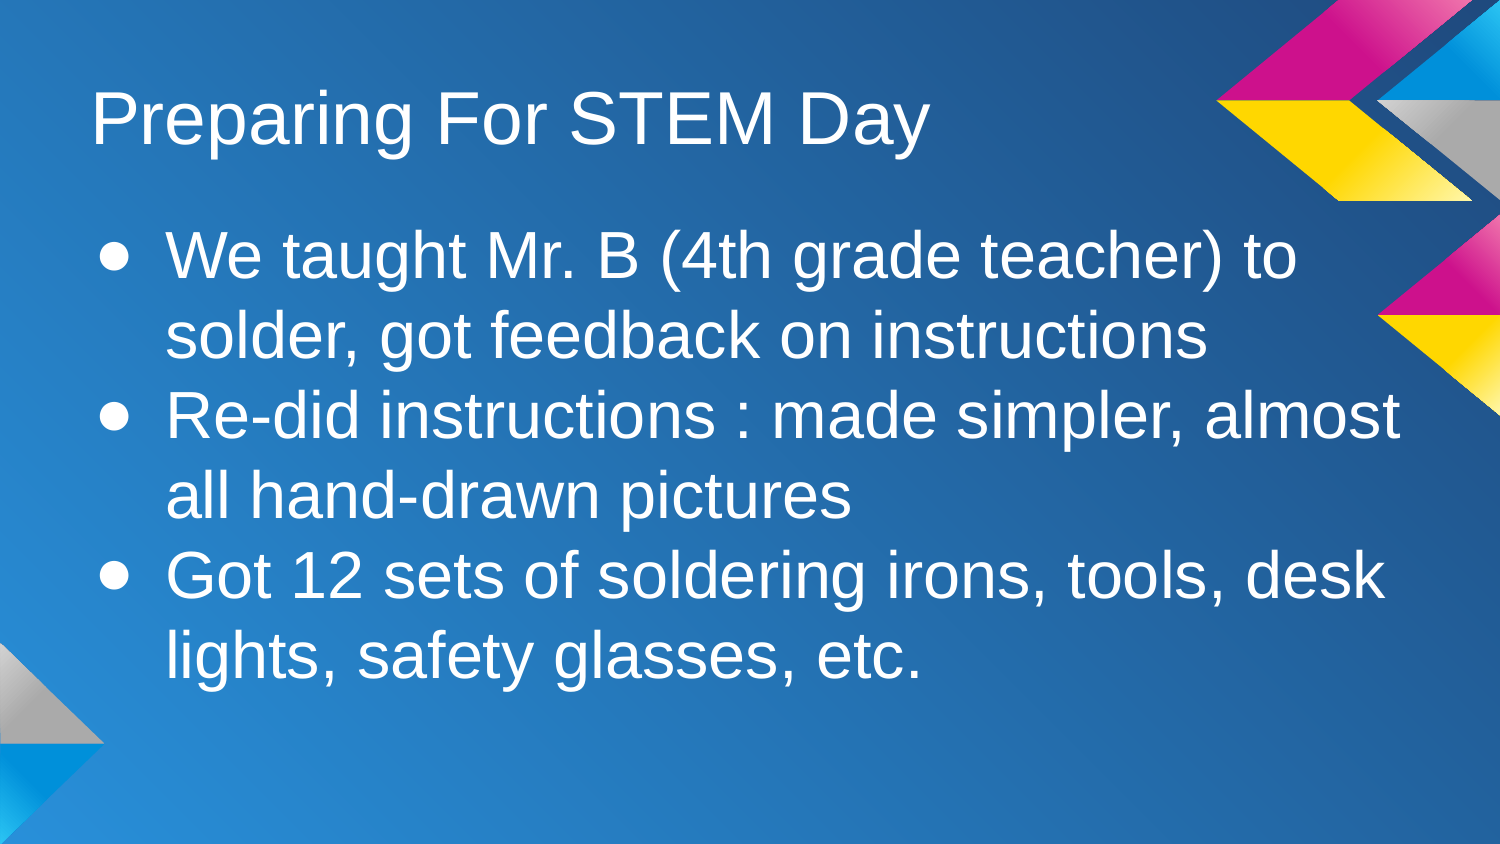

# Preparing For STEM Day
We taught Mr. B (4th grade teacher) to solder, got feedback on instructions
Re-did instructions : made simpler, almost all hand-drawn pictures
Got 12 sets of soldering irons, tools, desk lights, safety glasses, etc.